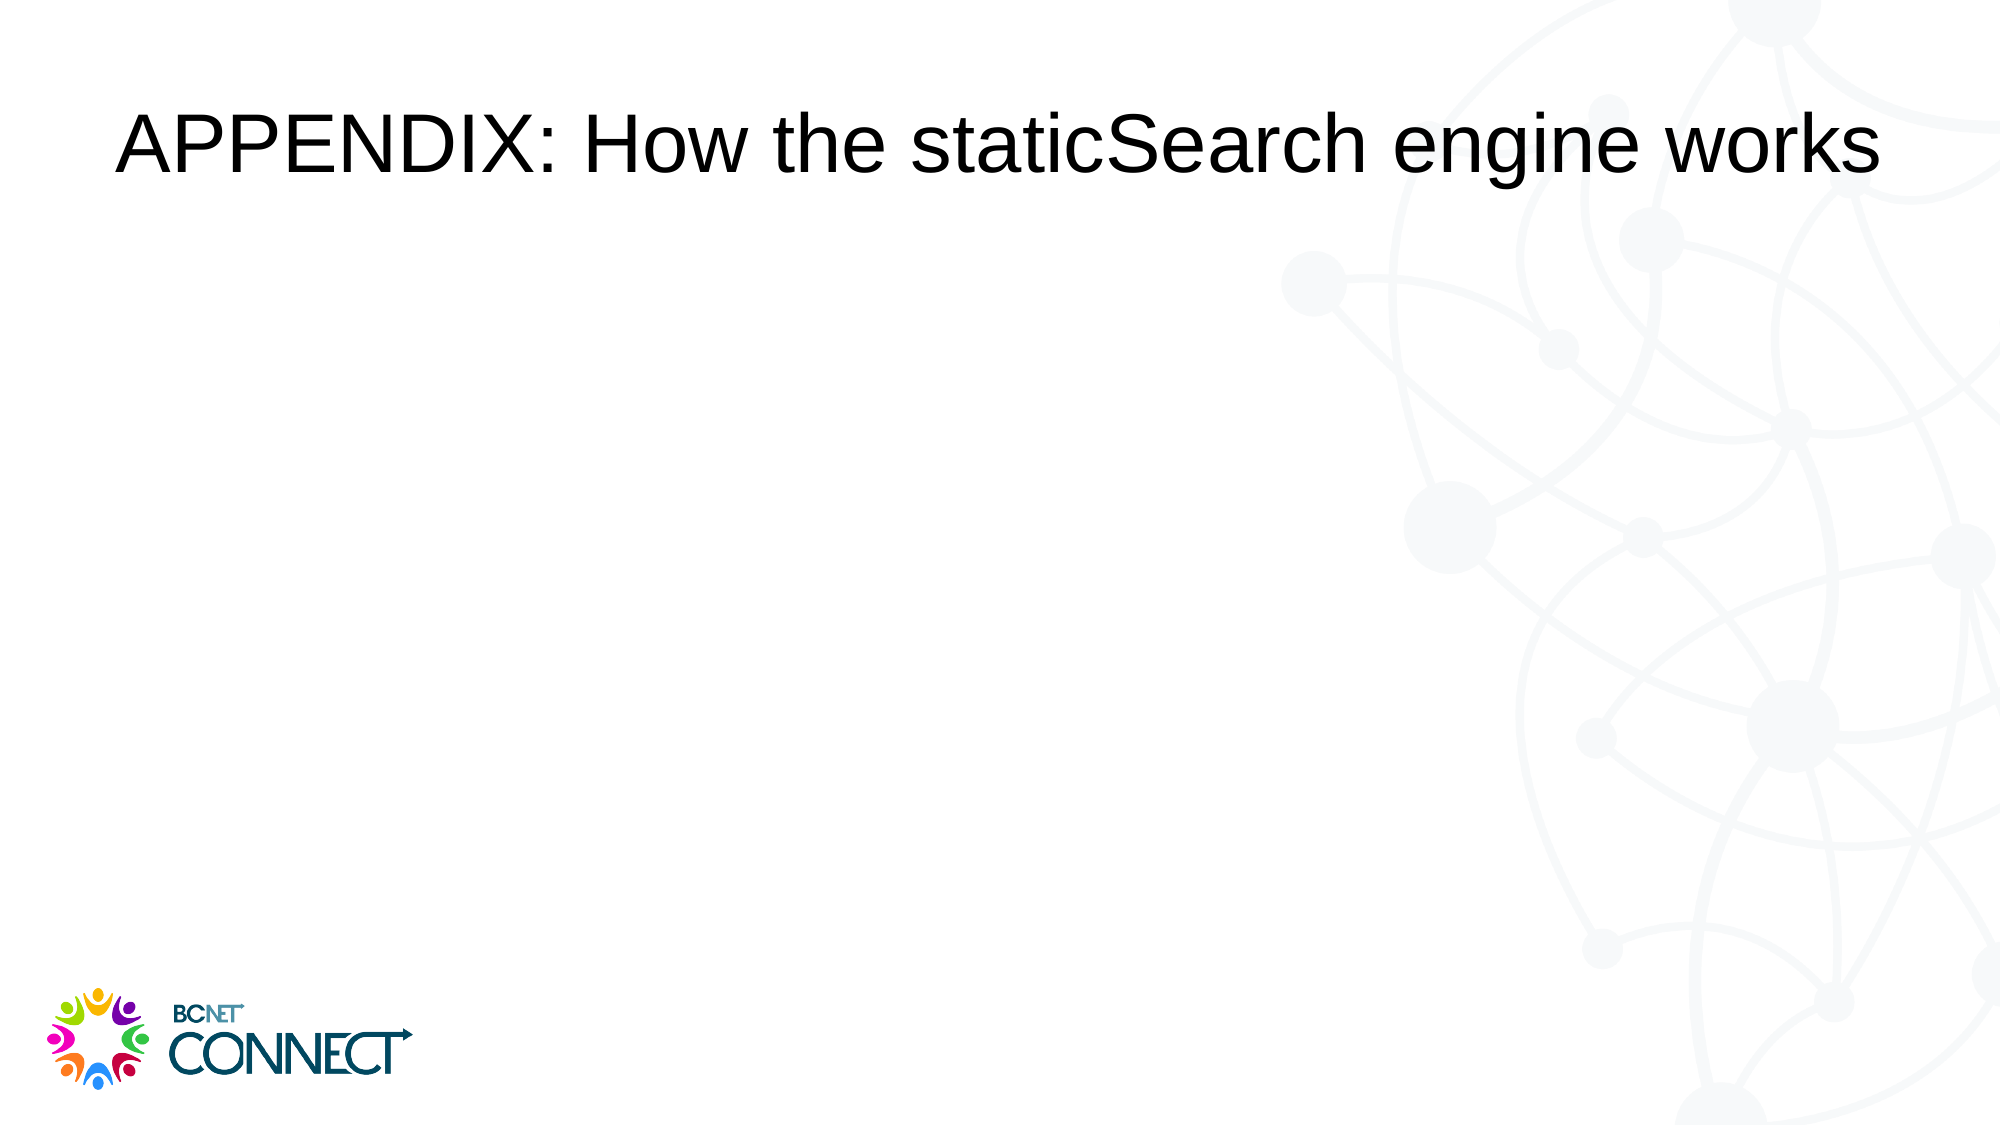

# APPENDIX: How the staticSearch engine works